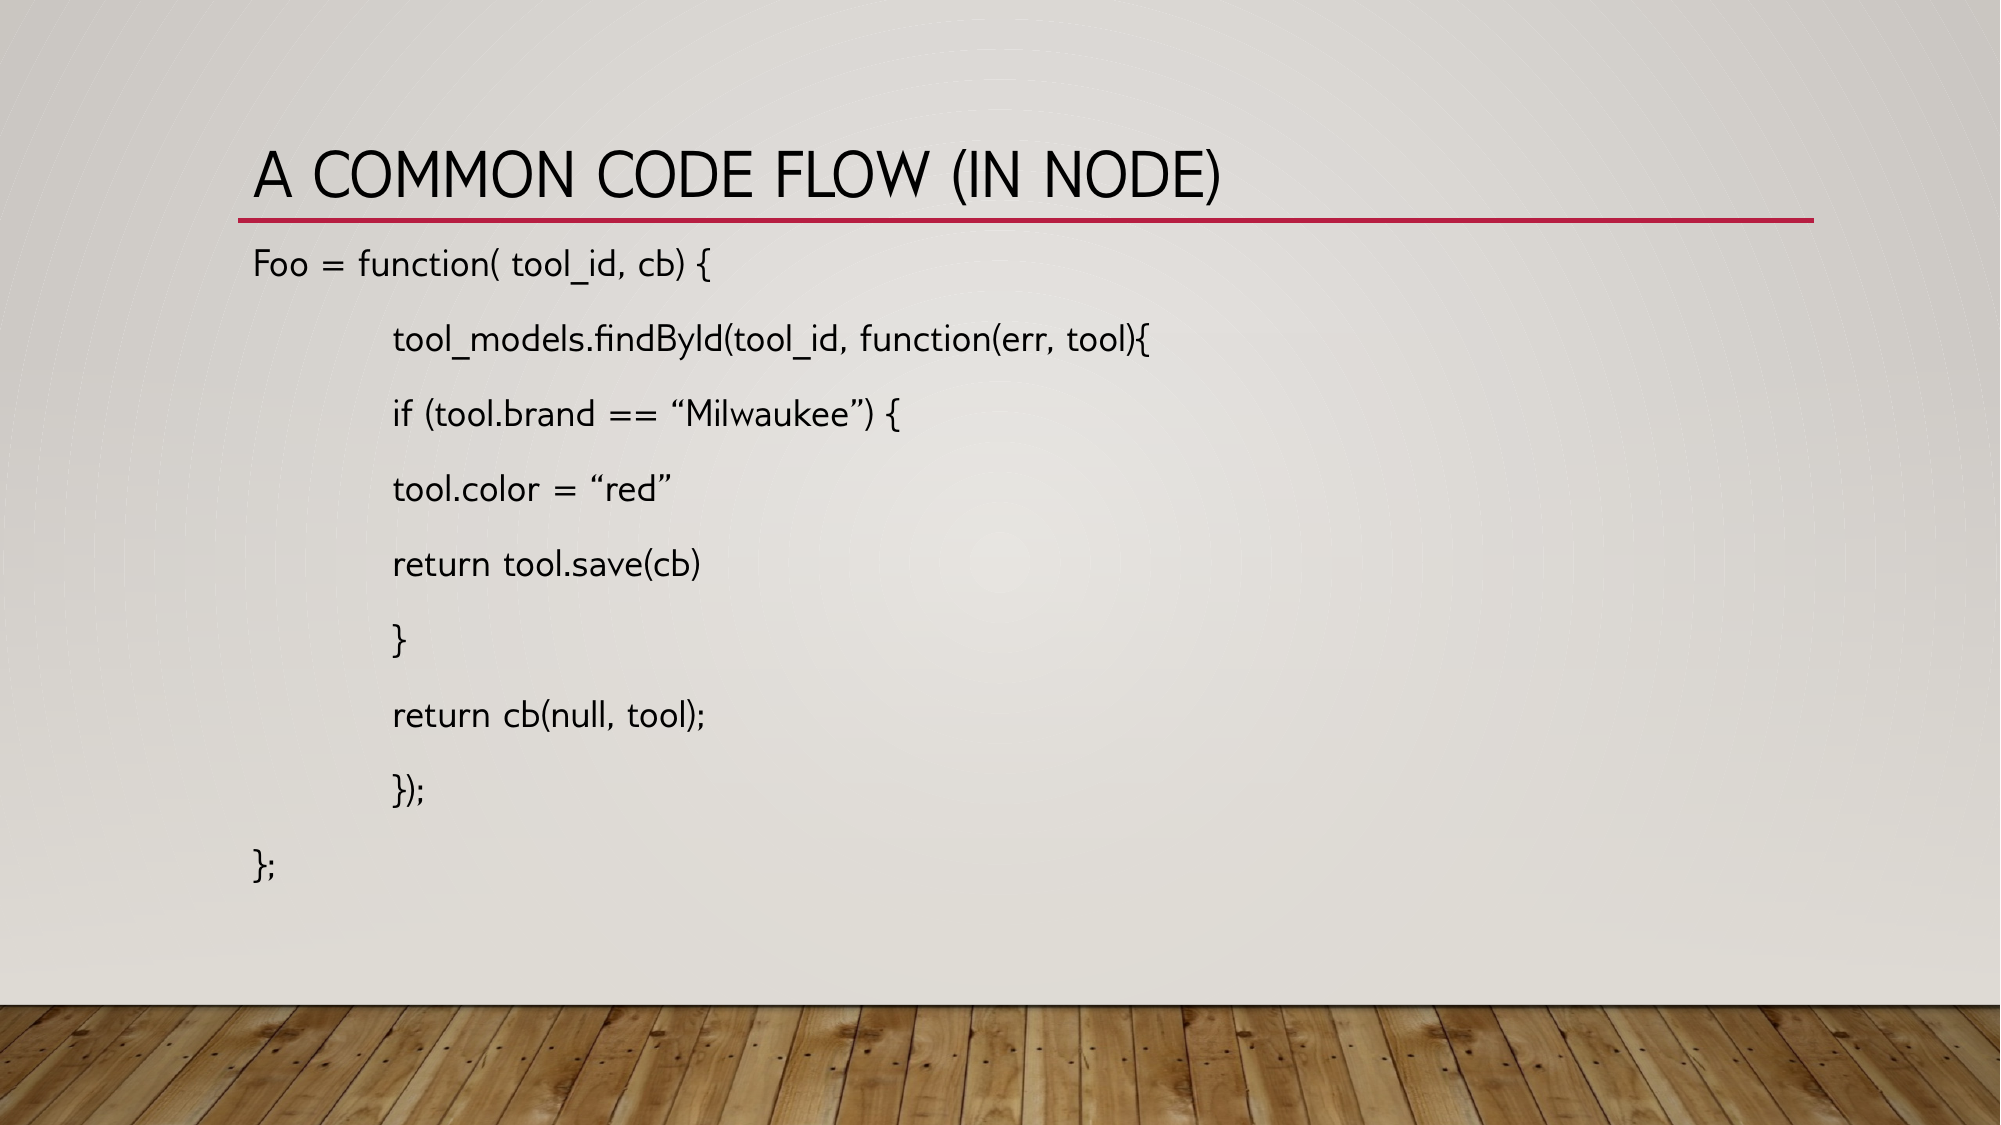

# A Common Code flow (in Node)
Foo = function( tool_id, cb) {
	tool_models.findById(tool_id, function(err, tool){
		if (tool.brand == “Milwaukee”) {
			tool.color = “red”
			return tool.save(cb)
		}
		return cb(null, tool);
	});
};